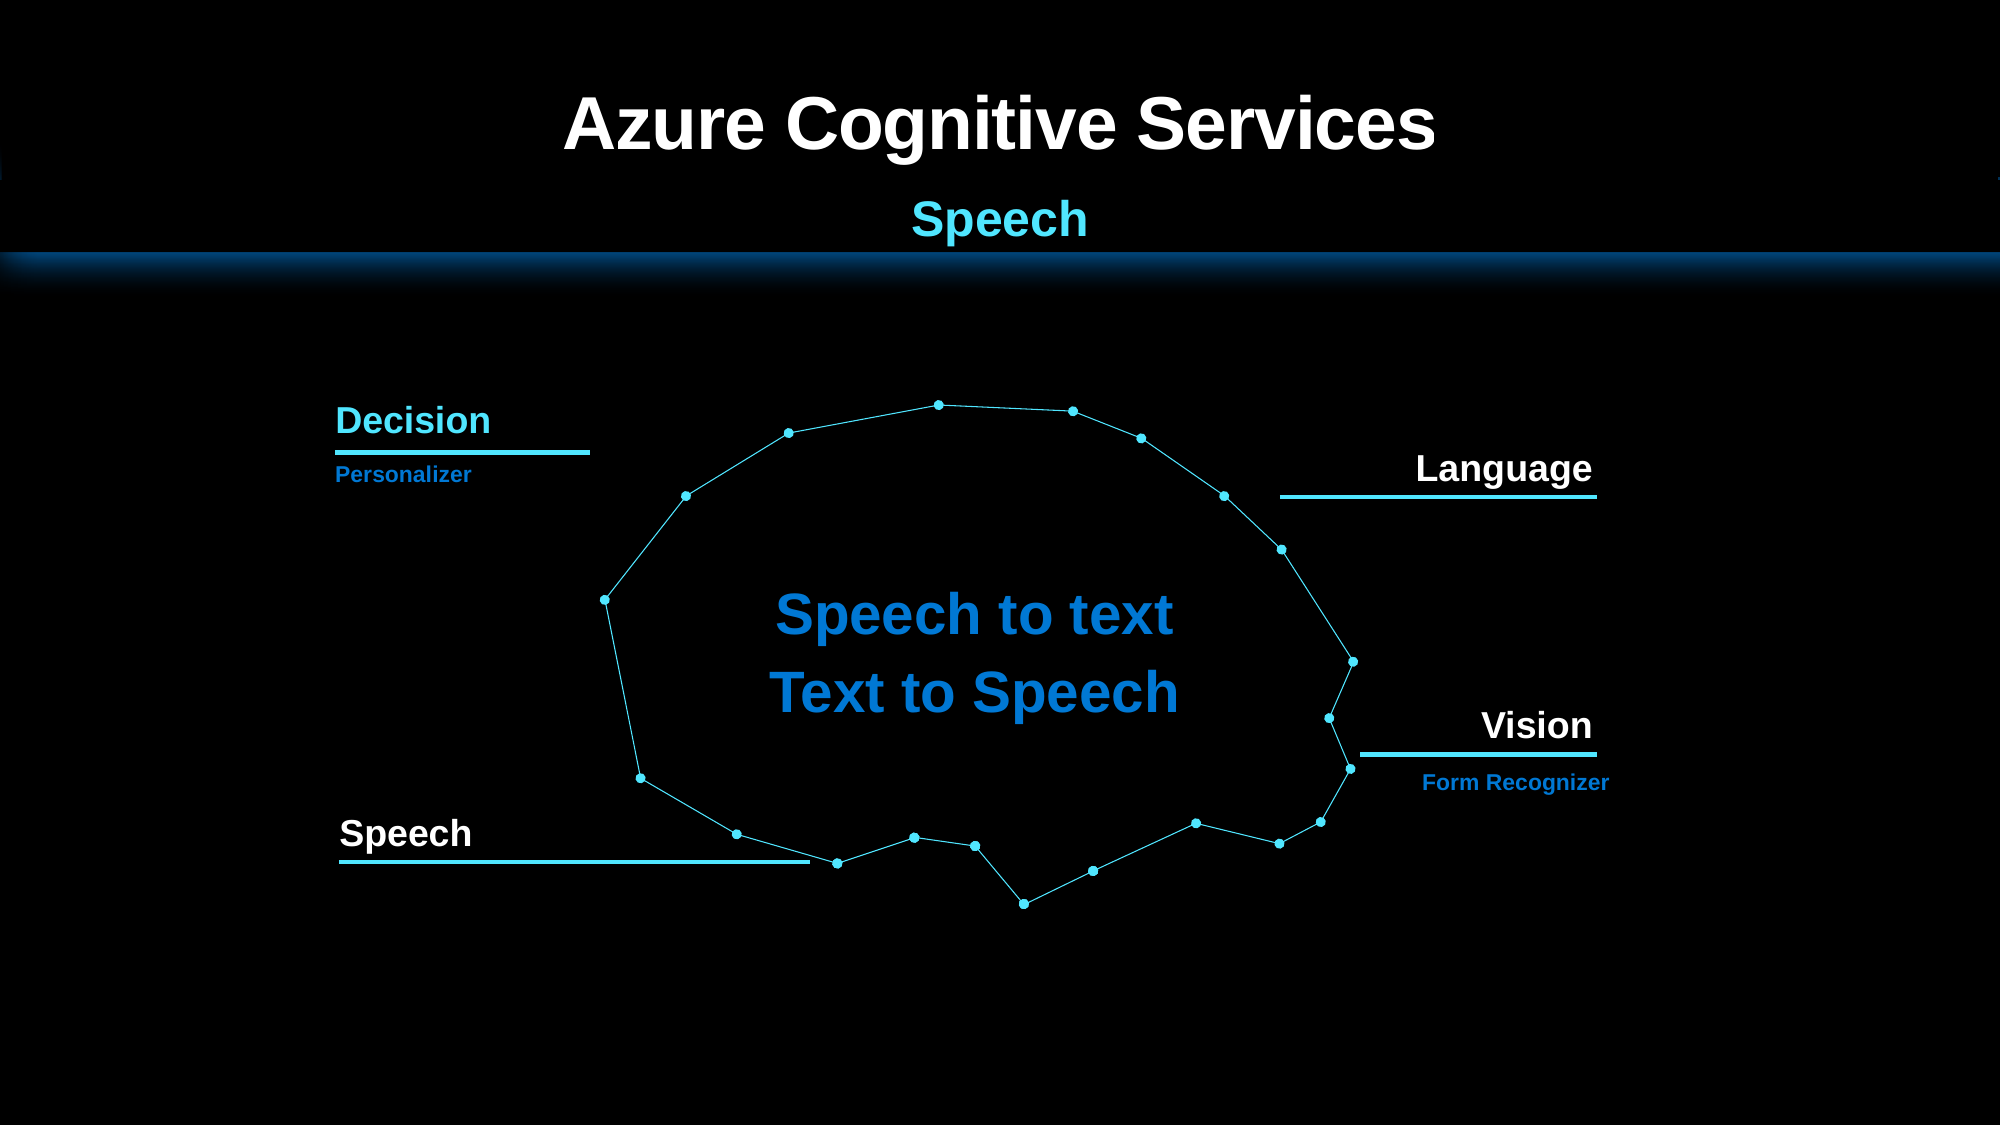

# Azure Cognitive Services

Speech
Decision

Language
Personalizer
Speech to text
Text to Speech
Vision
Form Recognizer
Speech